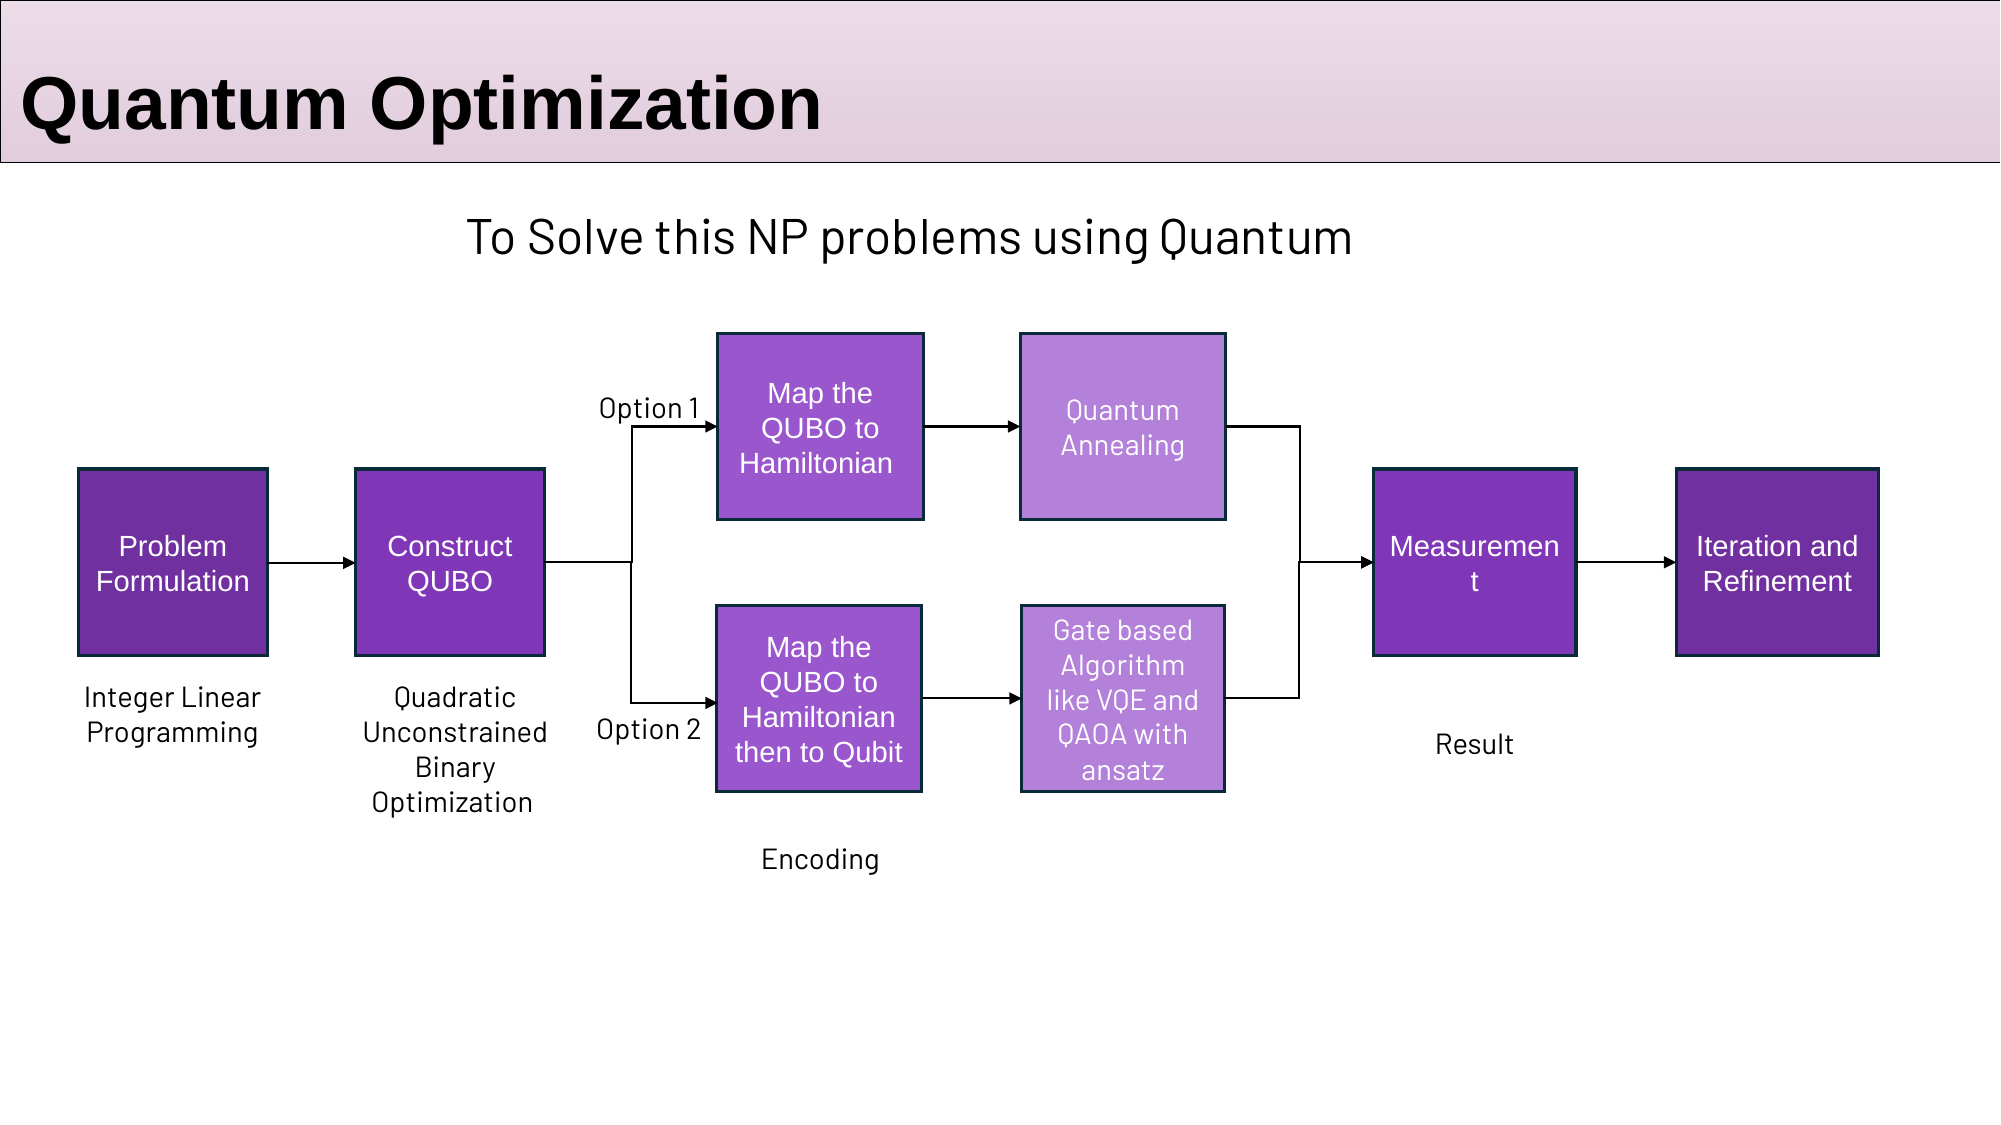

Quantum Optimization
# To Solve this NP problems using Quantum
Map the QUBO to Hamiltonian
Quantum Annealing
Problem Formulation
Measurement
Iteration and Refinement
Map the QUBO to Hamiltonian then to Qubit
Gate based Algorithm like VQE and QAOA with ansatz
Construct QUBO
Option 1
Integer Linear Programming
Quadratic Unconstrained Binary Optimization
Option 2
Result
Encoding